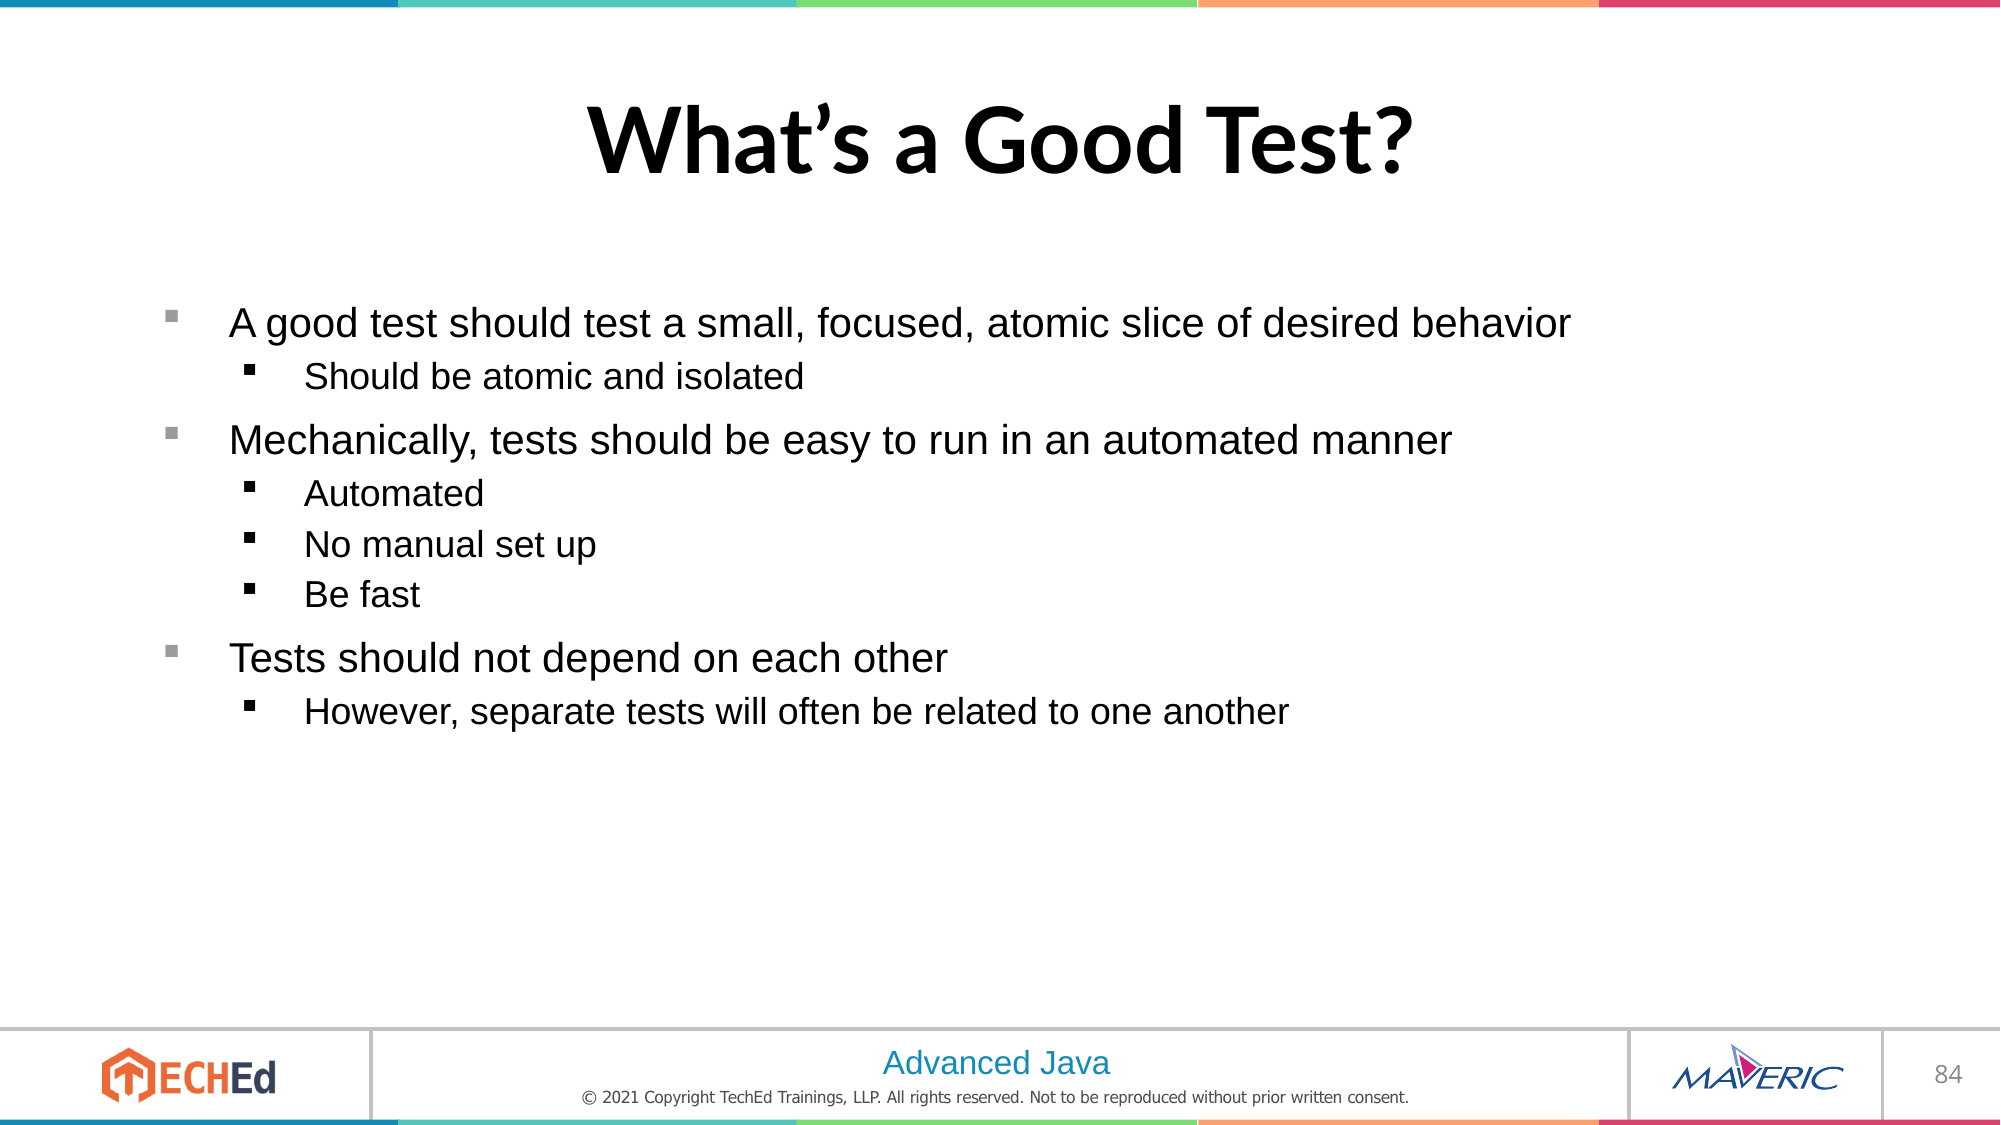

# What’s a Good Test?
A good test should test a small, focused, atomic slice of desired behavior
Should be atomic and isolated
Mechanically, tests should be easy to run in an automated manner
Automated
No manual set up
Be fast
Tests should not depend on each other
However, separate tests will often be related to one another